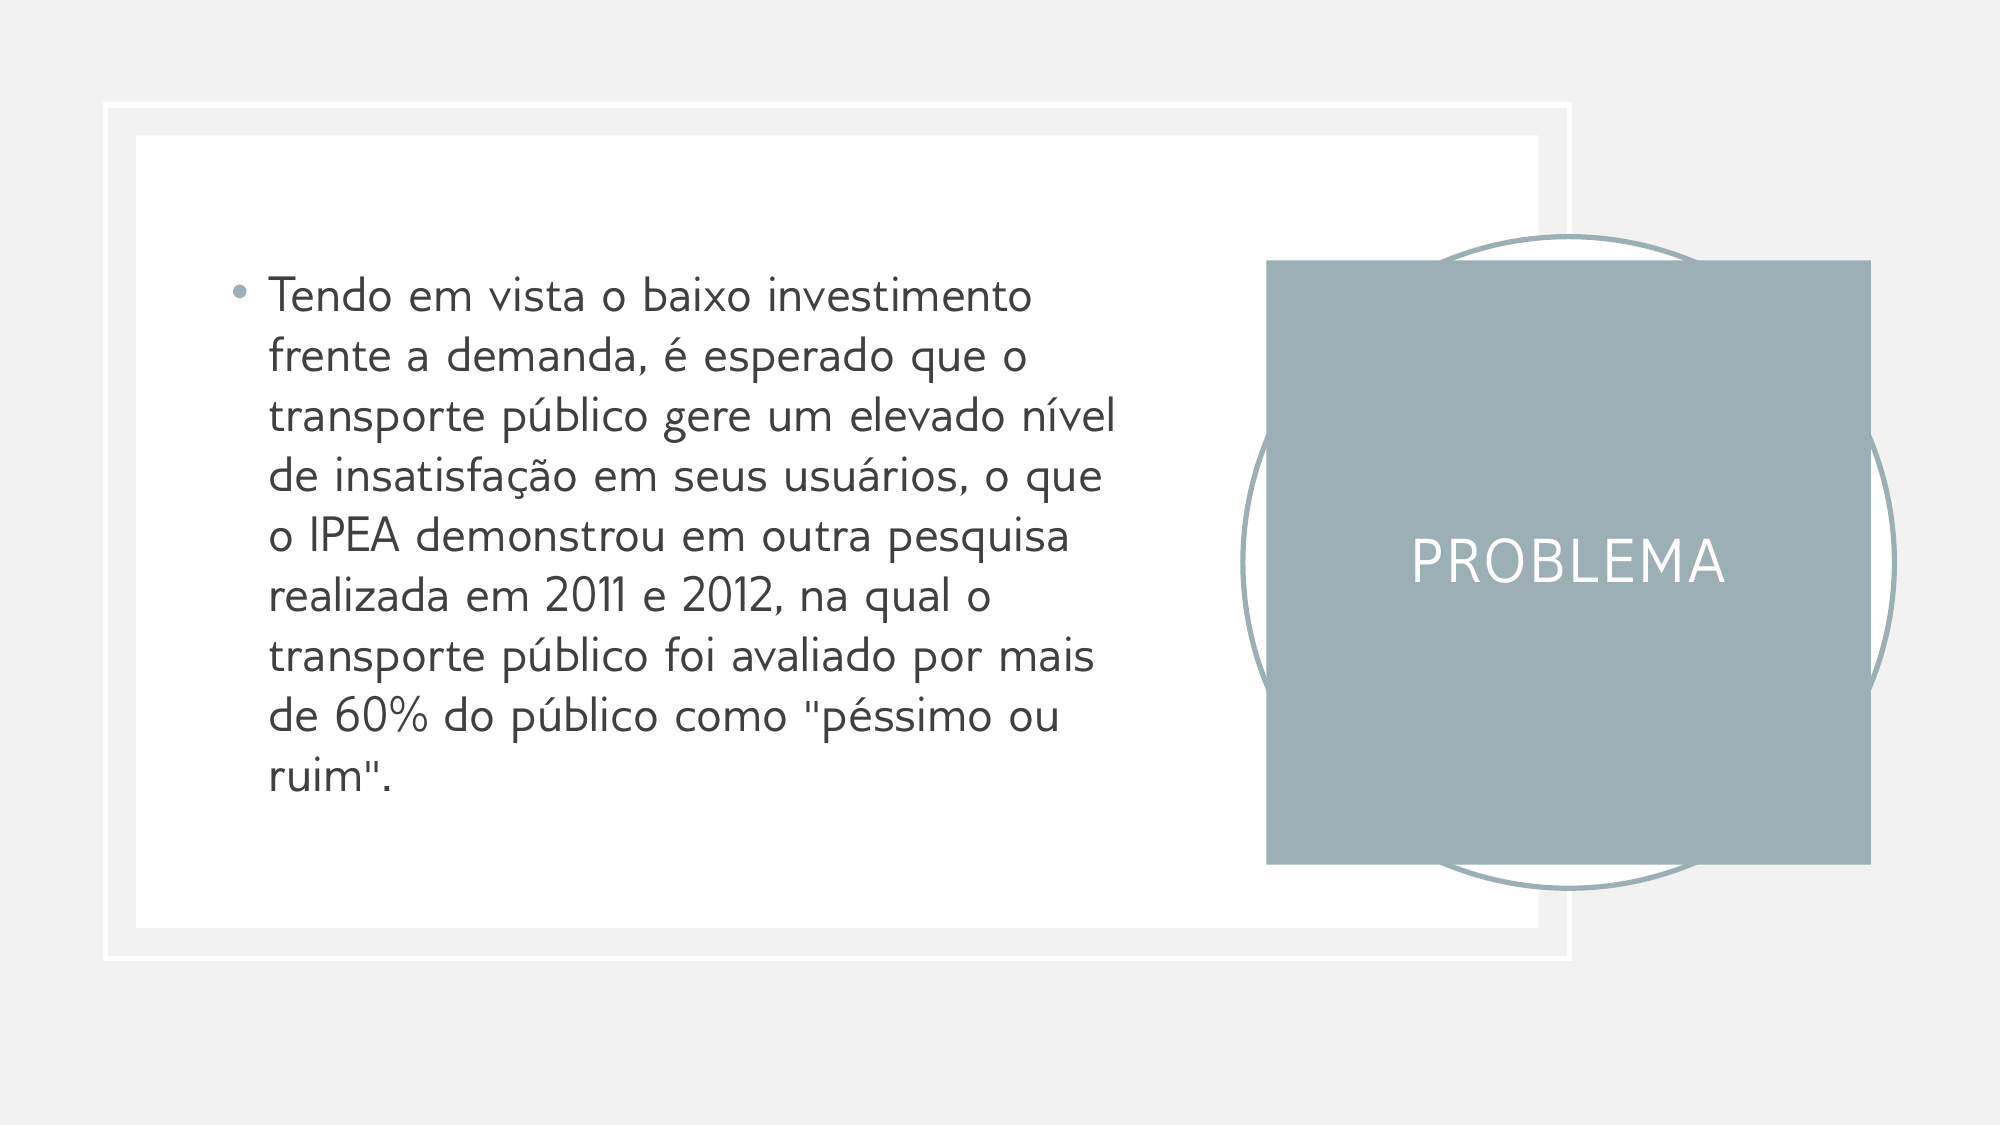

Tendo em vista o baixo investimento frente a demanda, é esperado que o transporte público gere um elevado nível de insatisfação em seus usuários, o que o IPEA demonstrou em outra pesquisa realizada em 2011 e 2012, na qual o transporte público foi avaliado por mais de 60% do público como "péssimo ou ruim".

# Problema